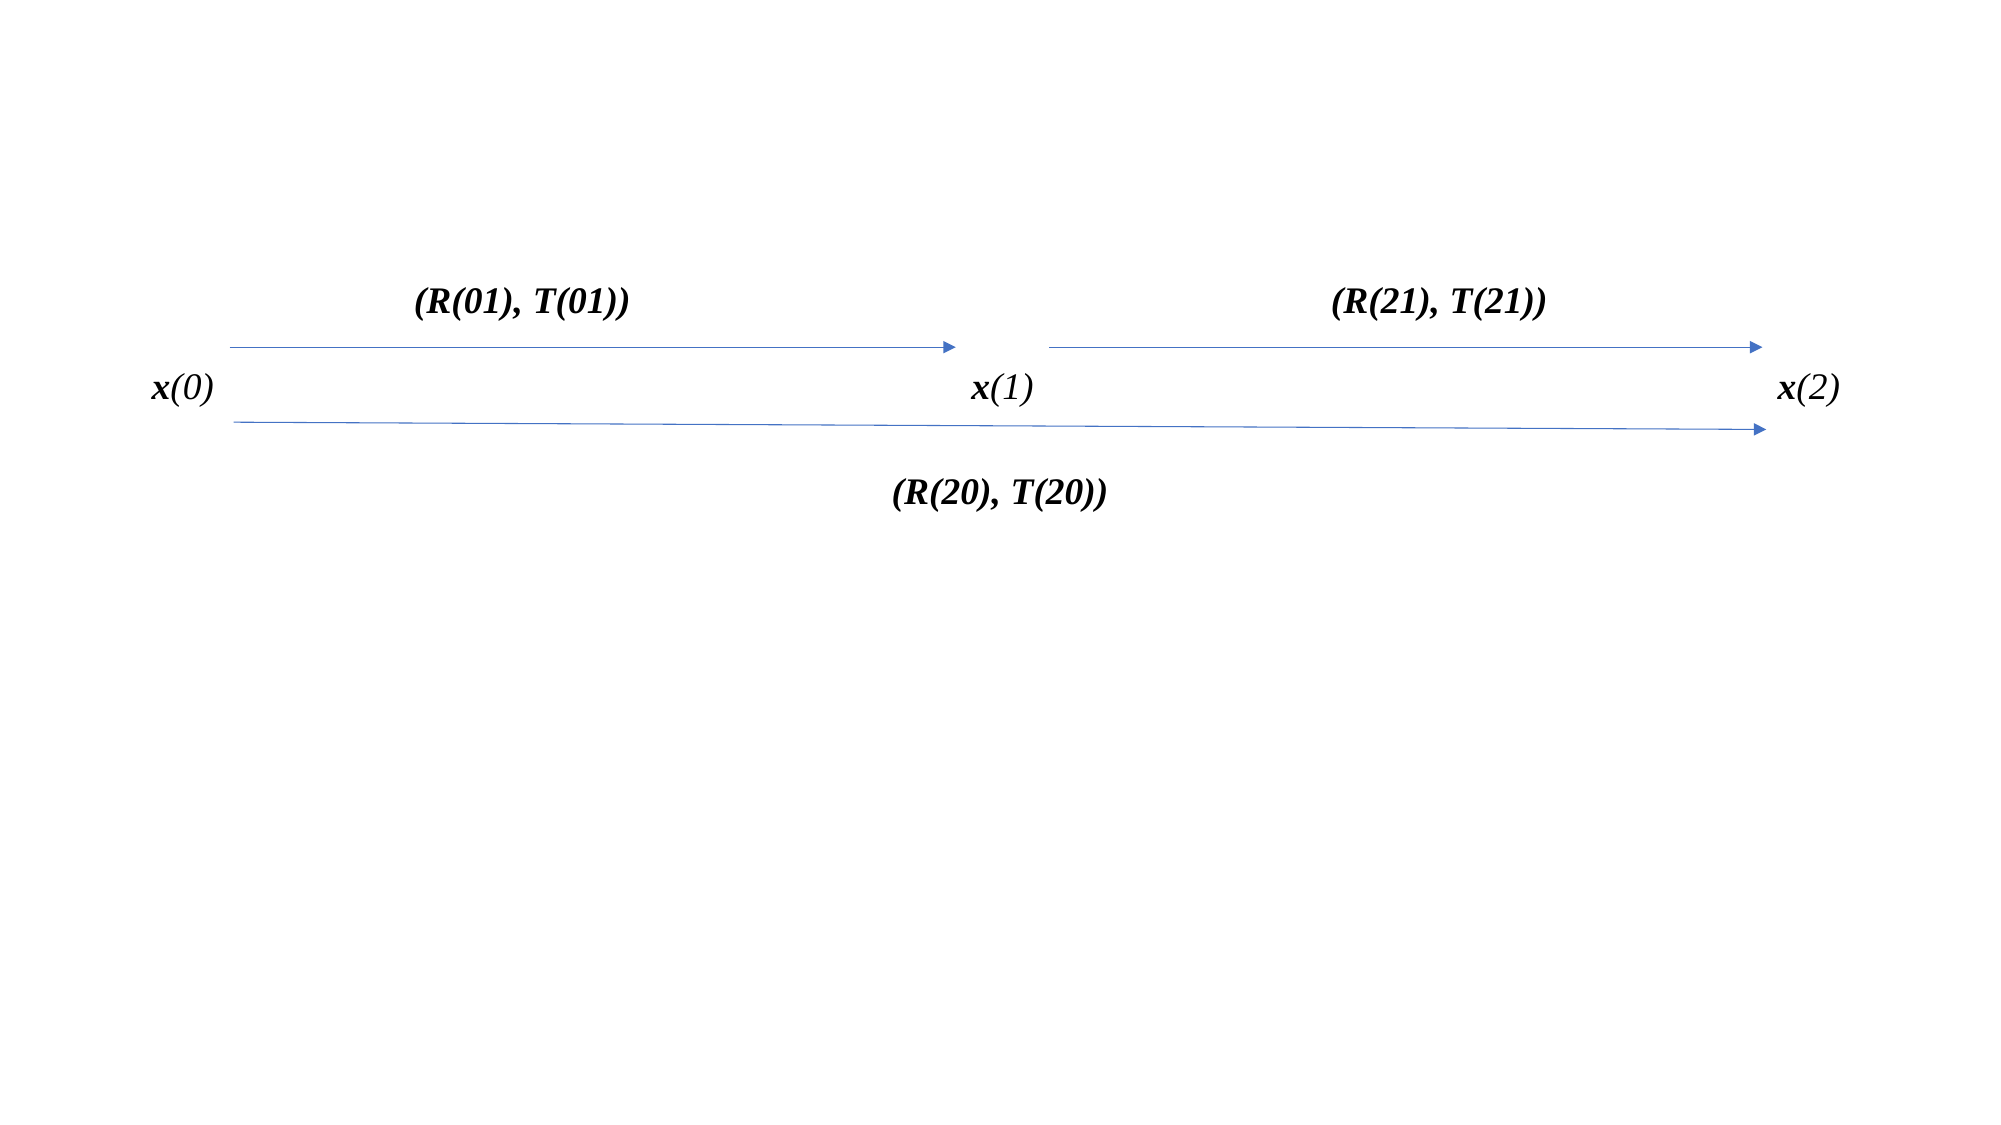

(R(01), T(01))
(R(21), T(21))
x(0)
x(1)
x(2)
(R(20), T(20))